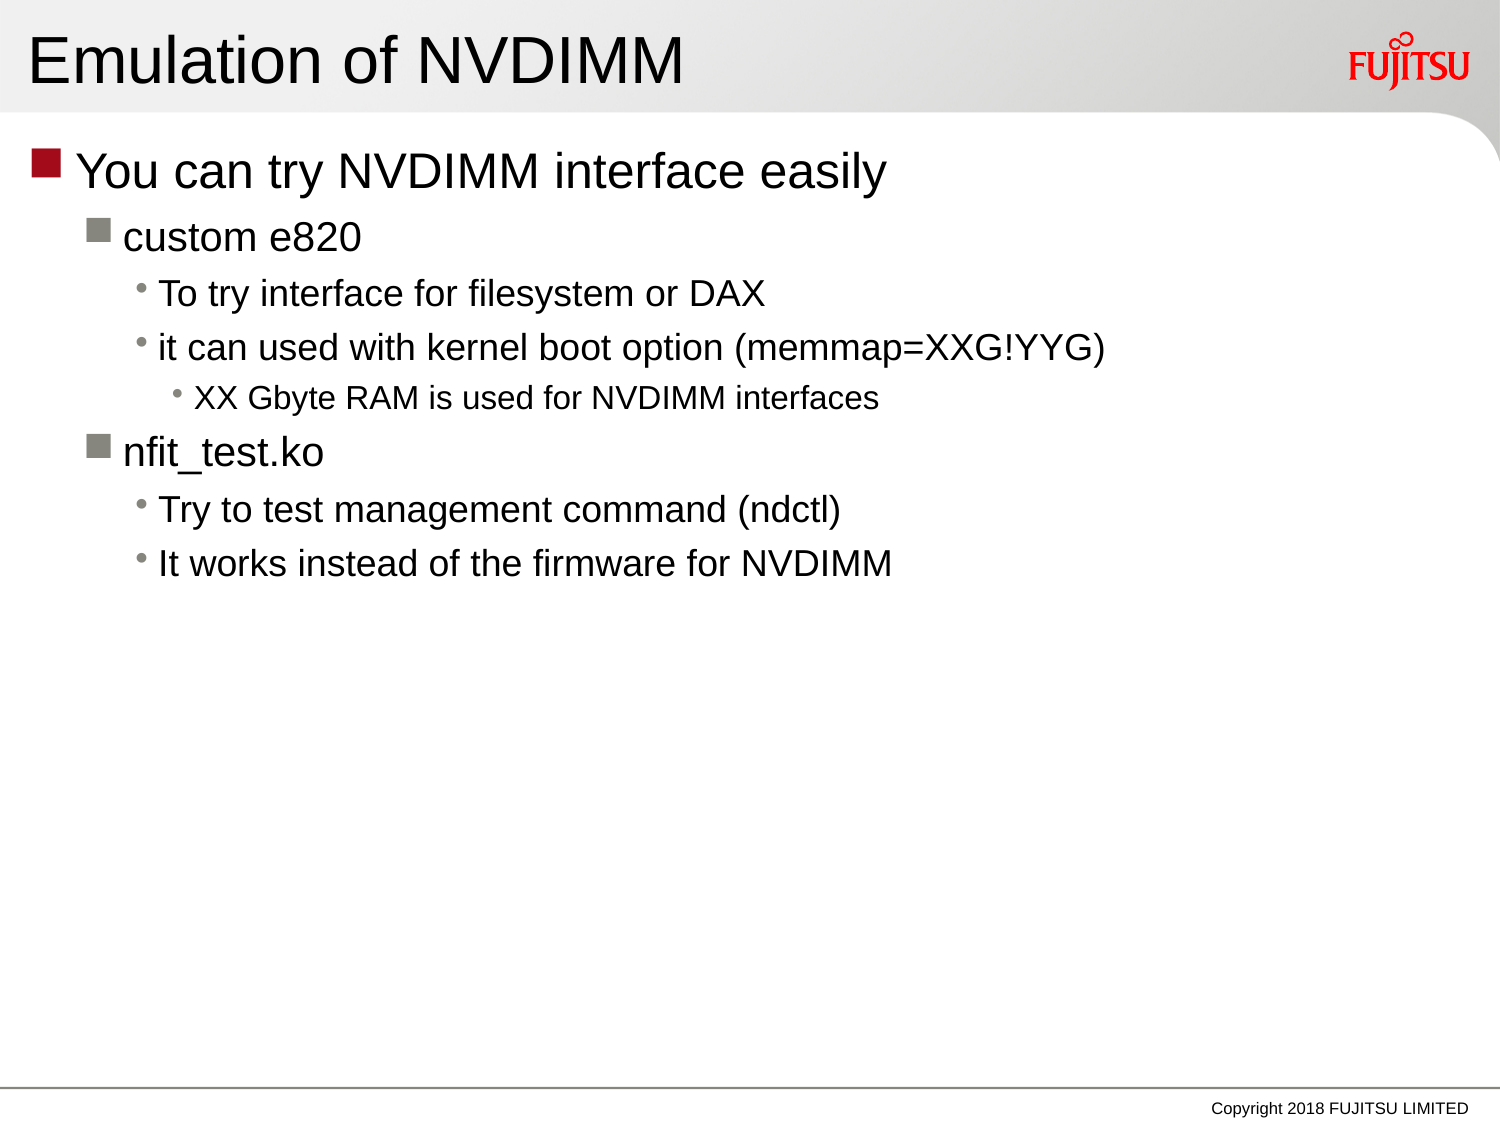

# Emulation of NVDIMM
You can try NVDIMM interface easily
custom e820
To try interface for filesystem or DAX
it can used with kernel boot option (memmap=XXG!YYG)
XX Gbyte RAM is used for NVDIMM interfaces
nfit_test.ko
Try to test management command (ndctl)
It works instead of the firmware for NVDIMM

Copyright 2018 FUJITSU LIMITED